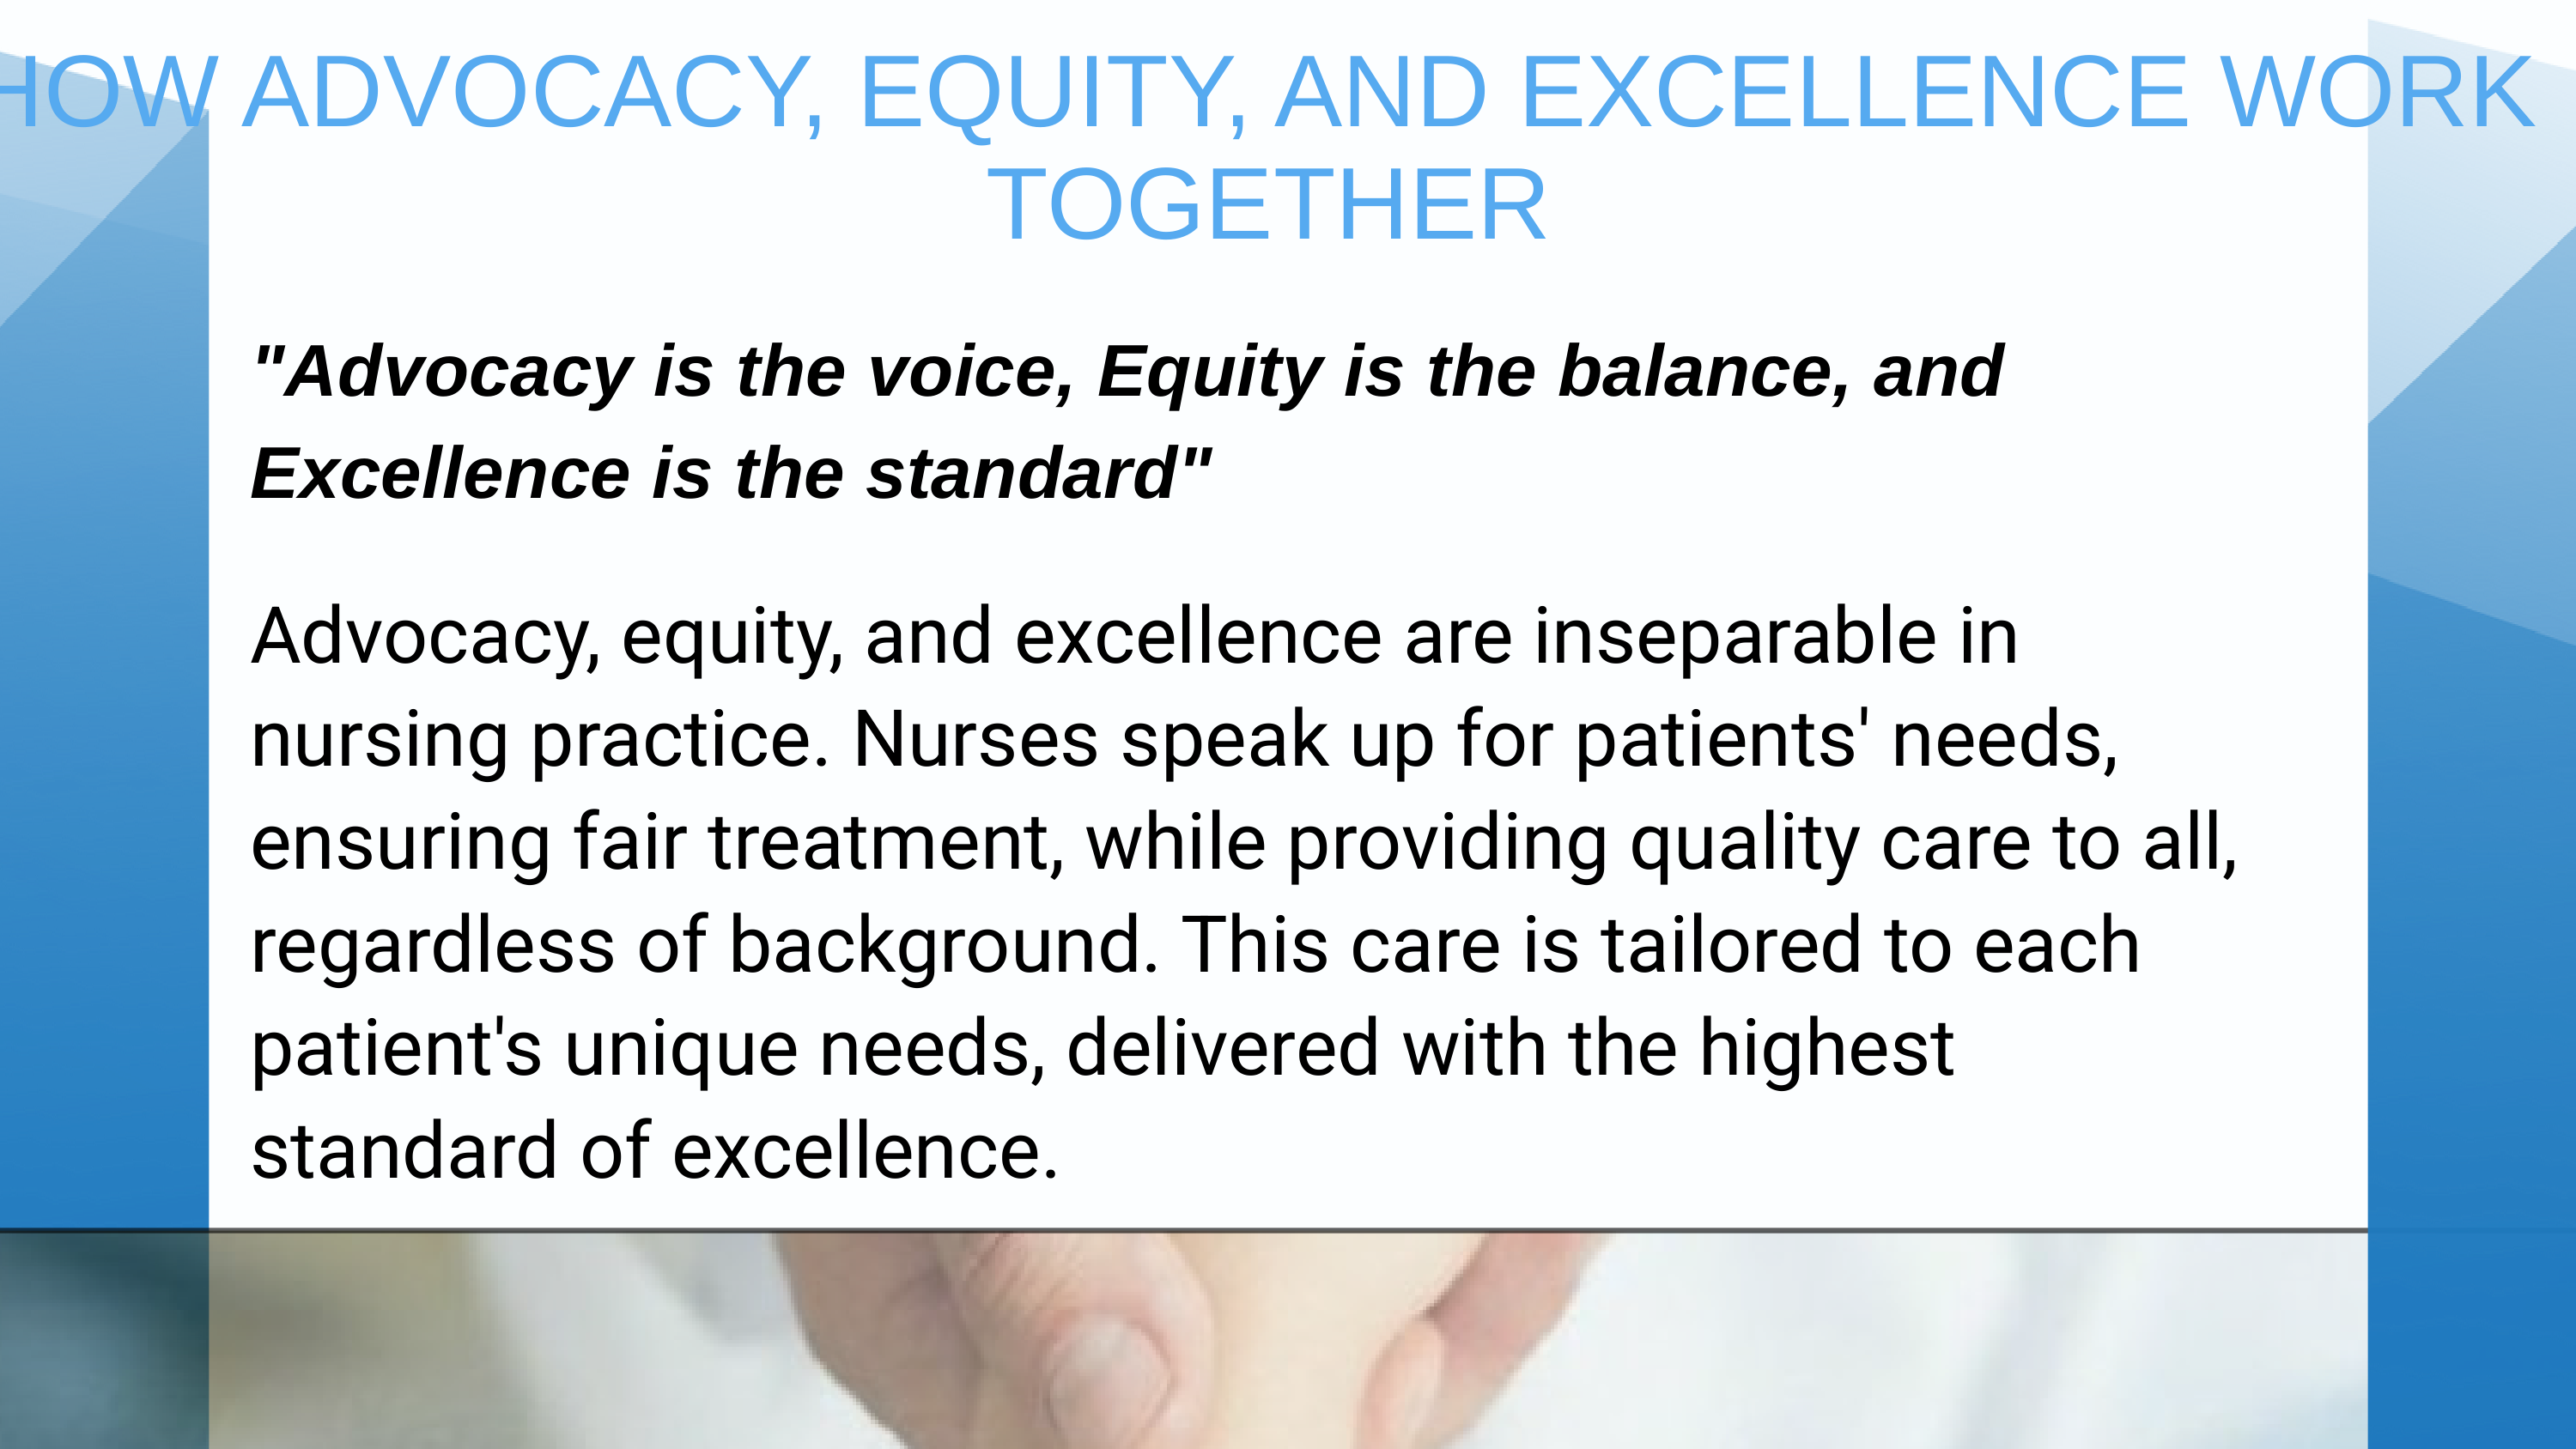

HOW ADVOCACY, EQUITY, AND EXCELLENCE WORK
 TOGETHER

"Advocacy is the voice, Equity is the balance, and Excellence is the standard"
Advocacy, equity, and excellence are inseparable in nursing practice. Nurses speak up for patients' needs, ensuring fair treatment, while providing quality care to all, regardless of background. This care is tailored to each patient's unique needs, delivered with the highest standard of excellence.